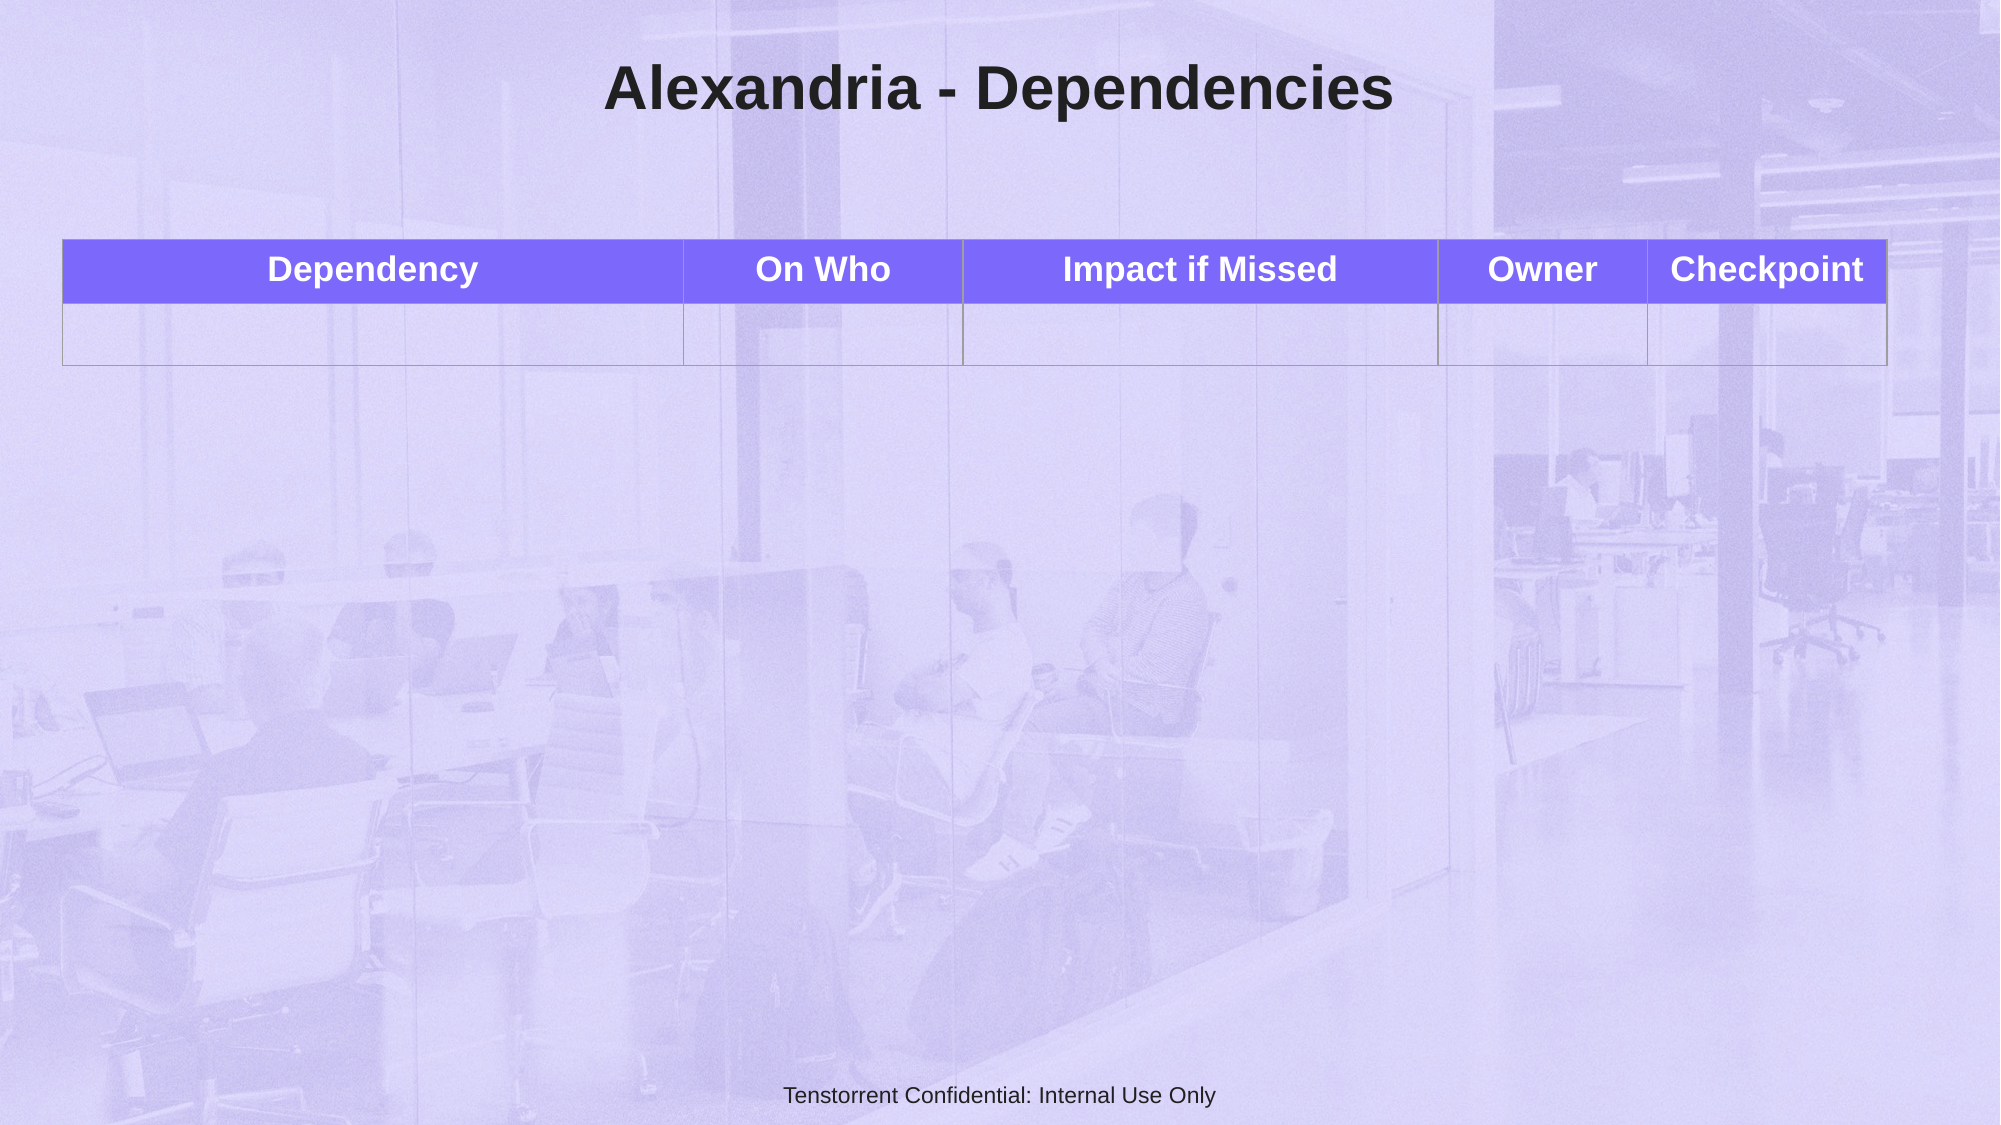

# Alexandria - Dependencies
| Dependency | On Who | Impact if Missed | Owner | Checkpoint |
| --- | --- | --- | --- | --- |
|  |  |  |  |  |
29